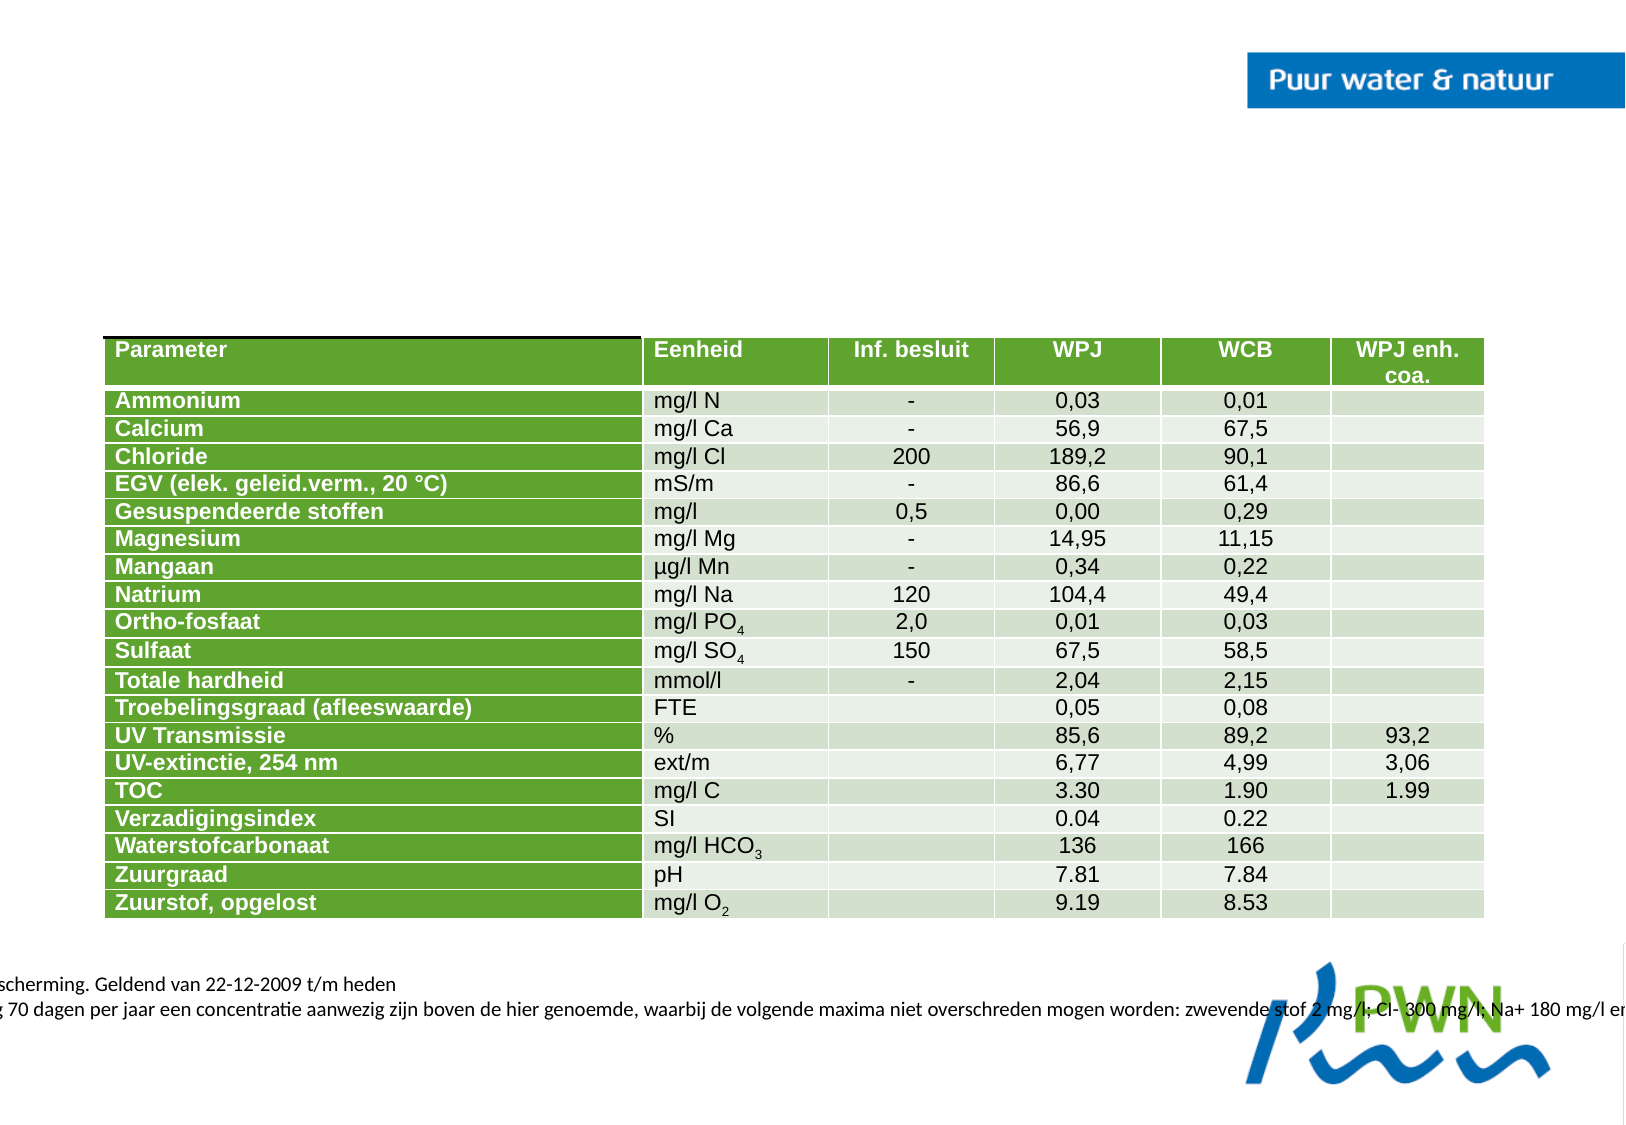

#

| Parameter | Eenheid | Inf. besluit | WPJ | WCB | WPJ enh. coa. |
| --- | --- | --- | --- | --- | --- |
| Ammonium | mg/l N | - | 0,03 | 0,01 |  |
| Calcium | mg/l Ca | - | 56,9 | 67,5 |  |
| Chloride | mg/l Cl | 200 | 189,2 | 90,1 |  |
| EGV (elek. geleid.verm., 20 °C) | mS/m | - | 86,6 | 61,4 |  |
| Gesuspendeerde stoffen | mg/l | 0,5 | 0,00 | 0,29 |  |
| Magnesium | mg/l Mg | - | 14,95 | 11,15 |  |
| Mangaan | µg/l Mn | - | 0,34 | 0,22 |  |
| Natrium | mg/l Na | 120 | 104,4 | 49,4 |  |
| Ortho-fosfaat | mg/l PO4 | 2,0 | 0,01 | 0,03 |  |
| Sulfaat | mg/l SO4 | 150 | 67,5 | 58,5 |  |
| Totale hardheid | mmol/l | - | 2,04 | 2,15 |  |
| Troebelingsgraad (afleeswaarde) | FTE |  | 0,05 | 0,08 |  |
| UV Transmissie | % |  | 85,6 | 89,2 | 93,2 |
| UV-extinctie, 254 nm | ext/m |  | 6,77 | 4,99 | 3,06 |
| TOC | mg/l C |  | 3.30 | 1.90 | 1.99 |
| Verzadigingsindex | SI |  | 0.04 | 0.22 |  |
| Waterstofcarbonaat | mg/l HCO3 |  | 136 | 166 |  |
| Zuurgraad | pH |  | 7.81 | 7.84 |  |
| Zuurstof, opgelost | mg/l O2 |  | 9.19 | 8.53 |  |
[1] Infiltratiebesluit bodembescherming. Geldend van 22-12-2009 t/m heden
[2]  In het infiltratiewater mag 70 dagen per jaar een concentratie aanwezig zijn boven de hier genoemde, waarbij de volgende maxima niet overschreden mogen worden: zwevende stof 2 mg/l; CI- 300 mg/l; Na+ 180 mg/l en NO32- 11,2 mg N/I; Ba 300 µg/l.